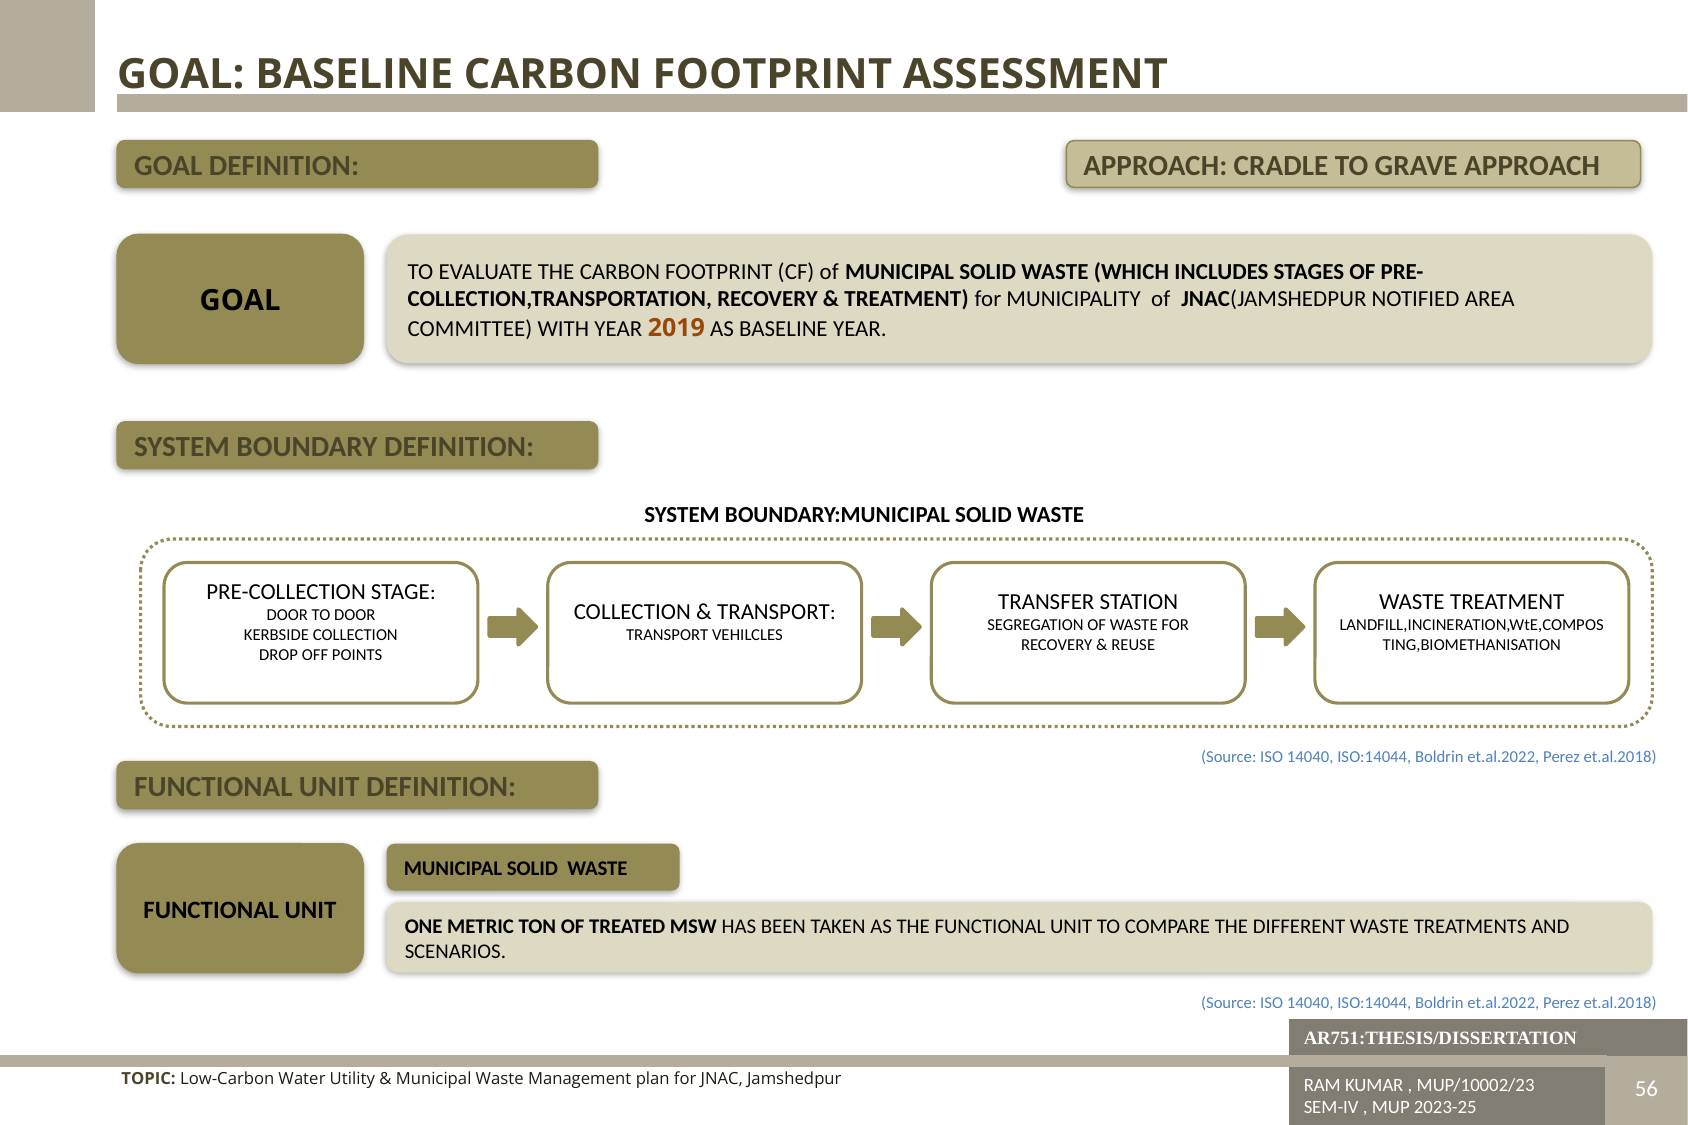

GOAL: BASELINE CARBON FOOTPRINT ASSESSMENT

GOAL DEFINITION:
APPROACH: CRADLE TO GRAVE APPROACH
GOAL
TO EVALUATE THE CARBON FOOTPRINT (CF) of MUNICIPAL SOLID WASTE (WHICH INCLUDES STAGES OF PRE-COLLECTION,TRANSPORTATION, RECOVERY & TREATMENT) for MUNICIPALITY  of  JNAC(JAMSHEDPUR NOTIFIED AREA COMMITTEE) WITH YEAR 2019 AS BASELINE YEAR.
SYSTEM BOUNDARY DEFINITION:
SYSTEM BOUNDARY:MUNICIPAL SOLID WASTE

PRE-COLLECTION STAGE:
DOOR TO DOOR
KERBSIDE COLLECTION
DROP OFF POINTS

COLLECTION & TRANSPORT:
TRANSPORT VEHILCLES

TRANSFER STATION
SEGREGATION OF WASTE FOR RECOVERY & REUSE

WASTE TREATMENT
LANDFILL,INCINERATION,WtE,COMPOSTING,BIOMETHANISATION

(Source: ISO 14040, ISO:14044, Boldrin et.al.2022, Perez et.al.2018)
FUNCTIONAL UNIT DEFINITION:
FUNCTIONAL UNIT
MUNICIPAL SOLID  WASTE
ONE METRIC TON OF TREATED MSW HAS BEEN TAKEN AS THE FUNCTIONAL UNIT TO COMPARE THE DIFFERENT WASTE TREATMENTS AND SCENARIOS.
(Source: ISO 14040, ISO:14044, Boldrin et.al.2022, Perez et.al.2018)

AR751:THESIS/DISSERTATION

TOPIC: Low-Carbon Water Utility & Municipal Waste Management plan for JNAC, Jamshedpur

RAM KUMAR , MUP/10002/23
SEM-IV , MUP 2023-25

DISSERTATION & PLANNING SEMINAR

56